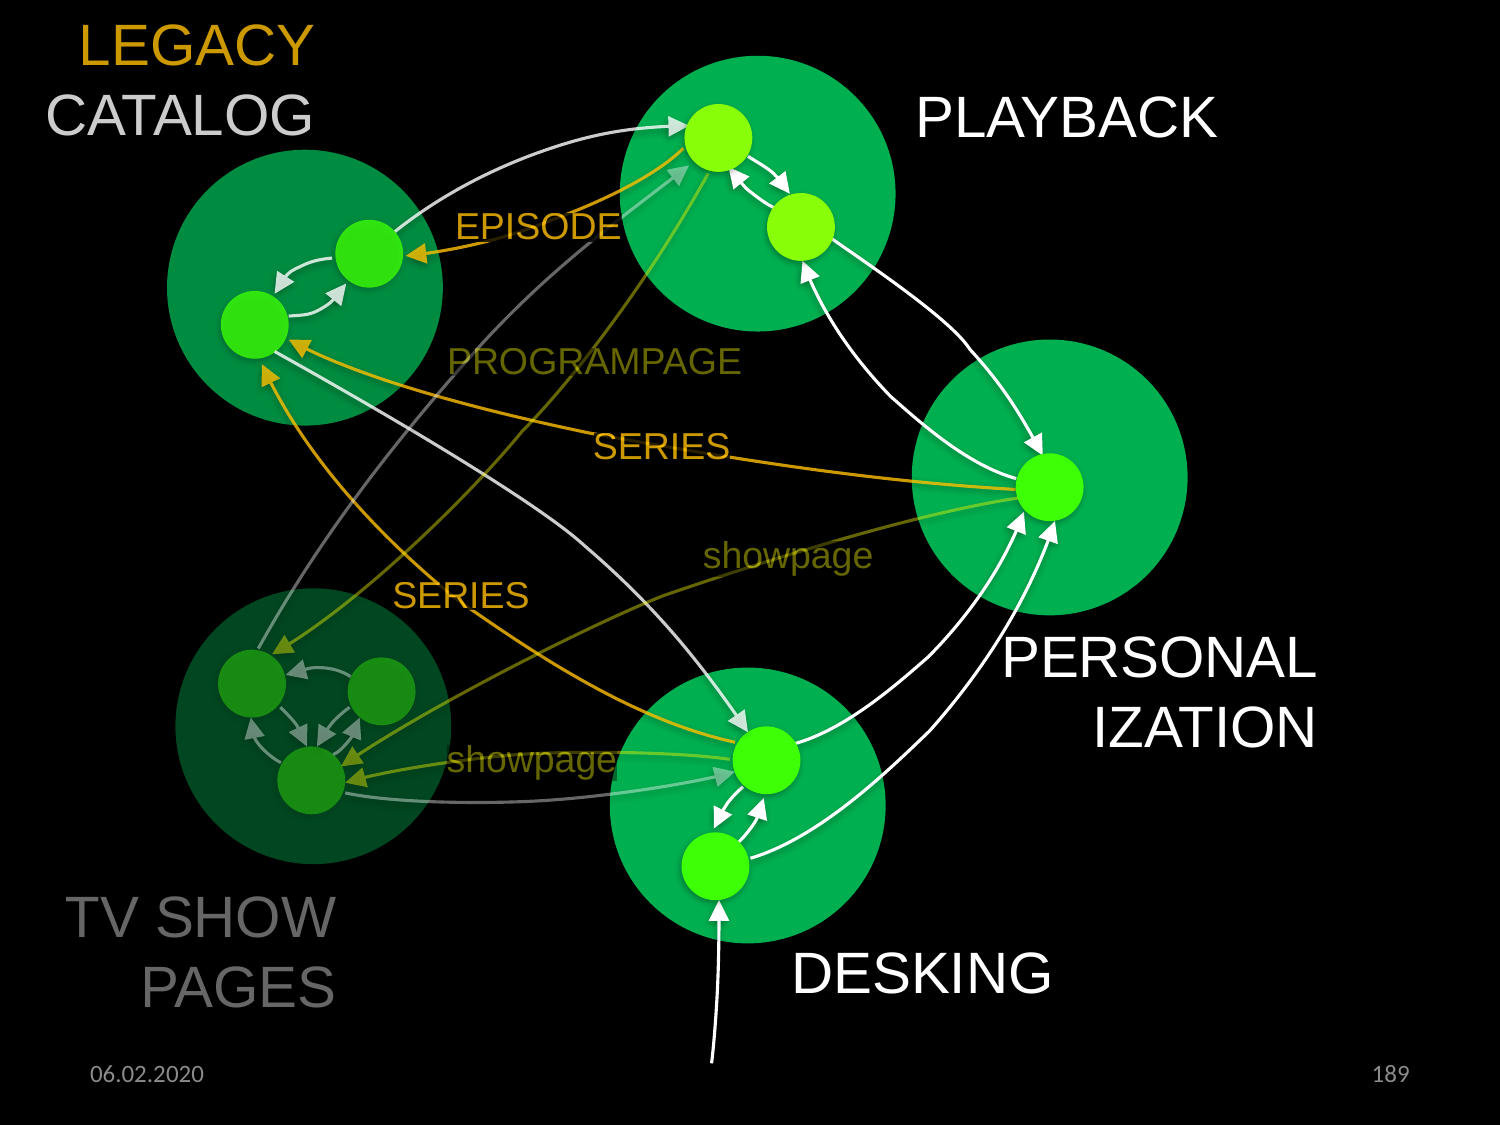

LEGACY
CATALOG

PLAYBACK

EPISODE

PROGRAMPAGE

SERIES

showpage
SERIES

PERSONAL
IZATION

showpage

TV SHOW
PAGES

DESKING
06.02.2020
189